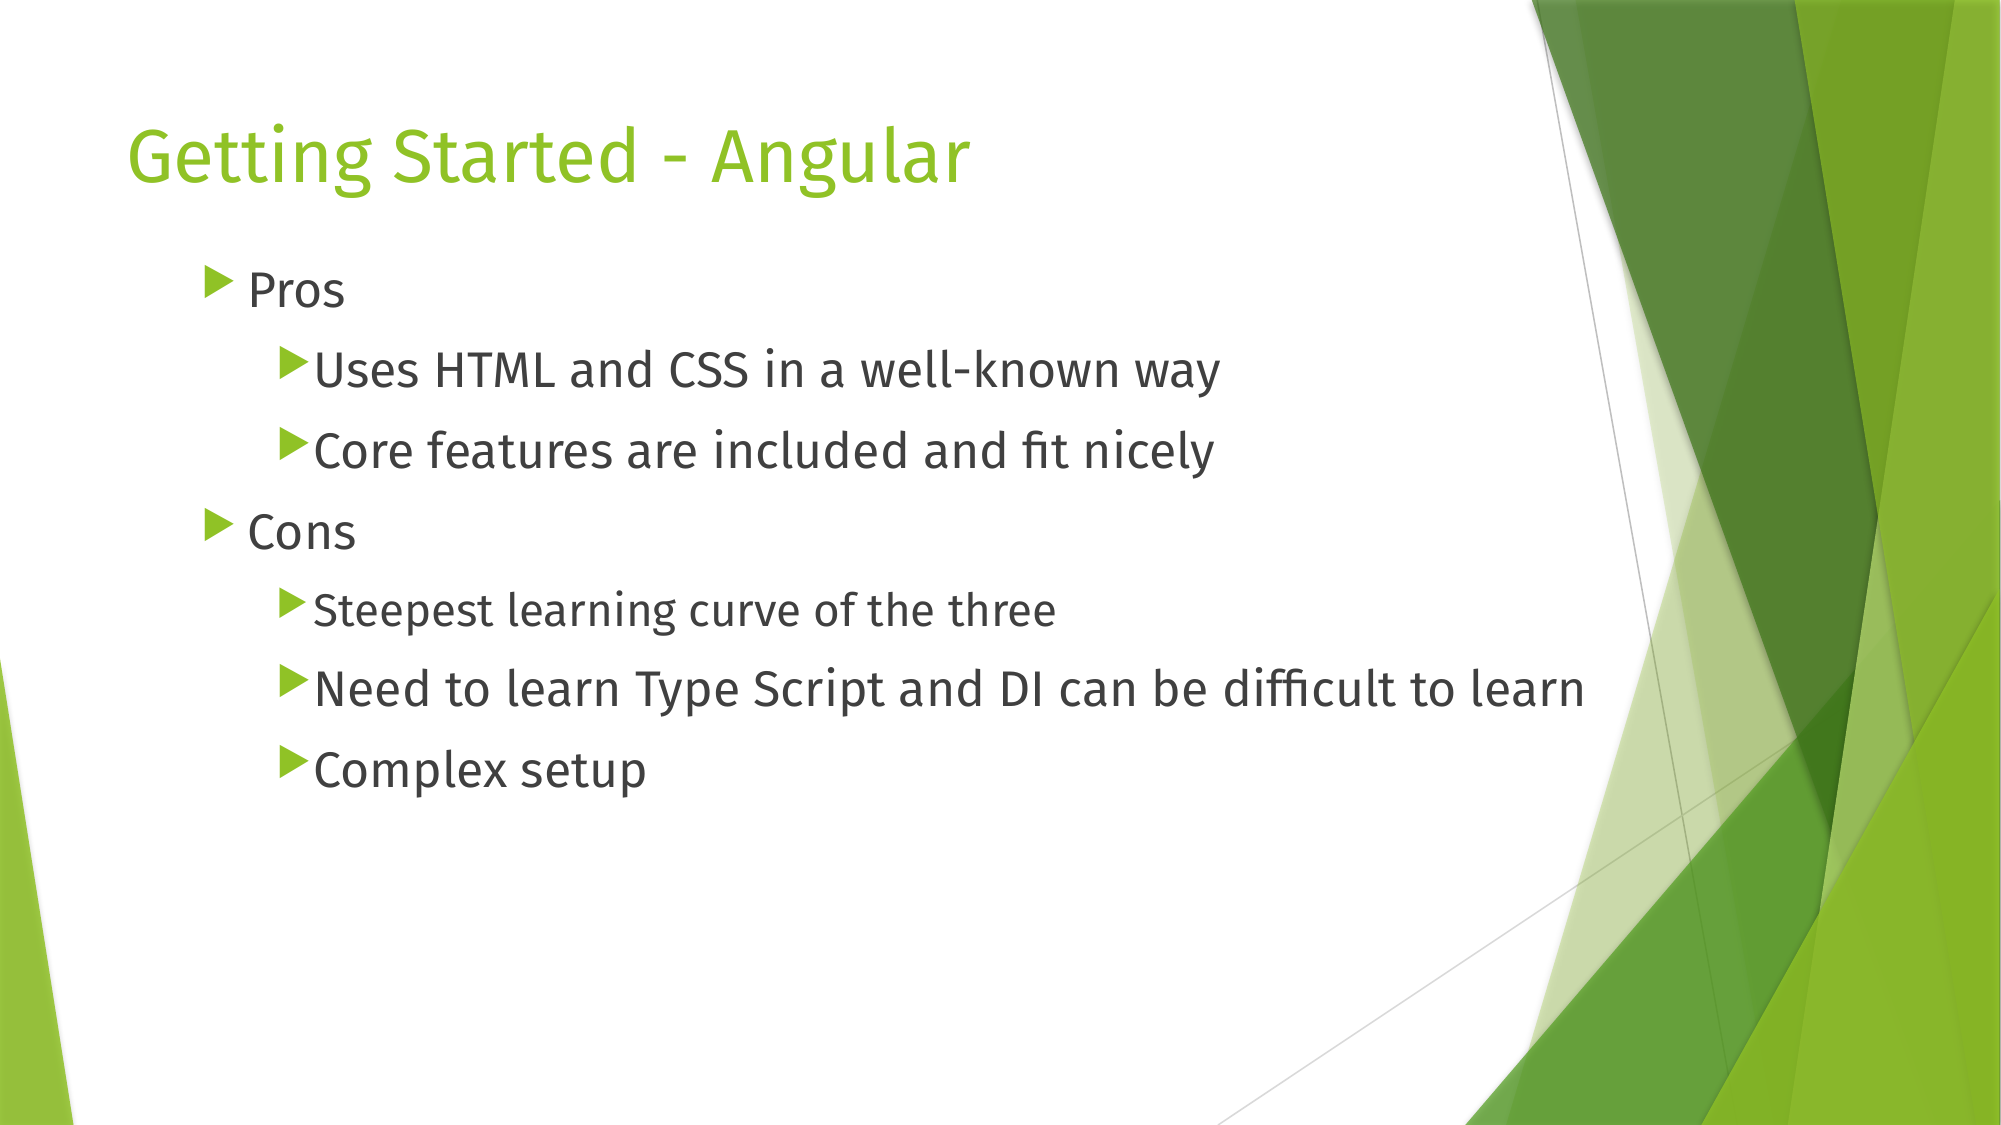

# Getting Started - Angular
Pros
Uses HTML and CSS in a well-known way
Core features are included and fit nicely
Cons
Steepest learning curve of the three
Need to learn Type Script and DI can be difficult to learn
Complex setup